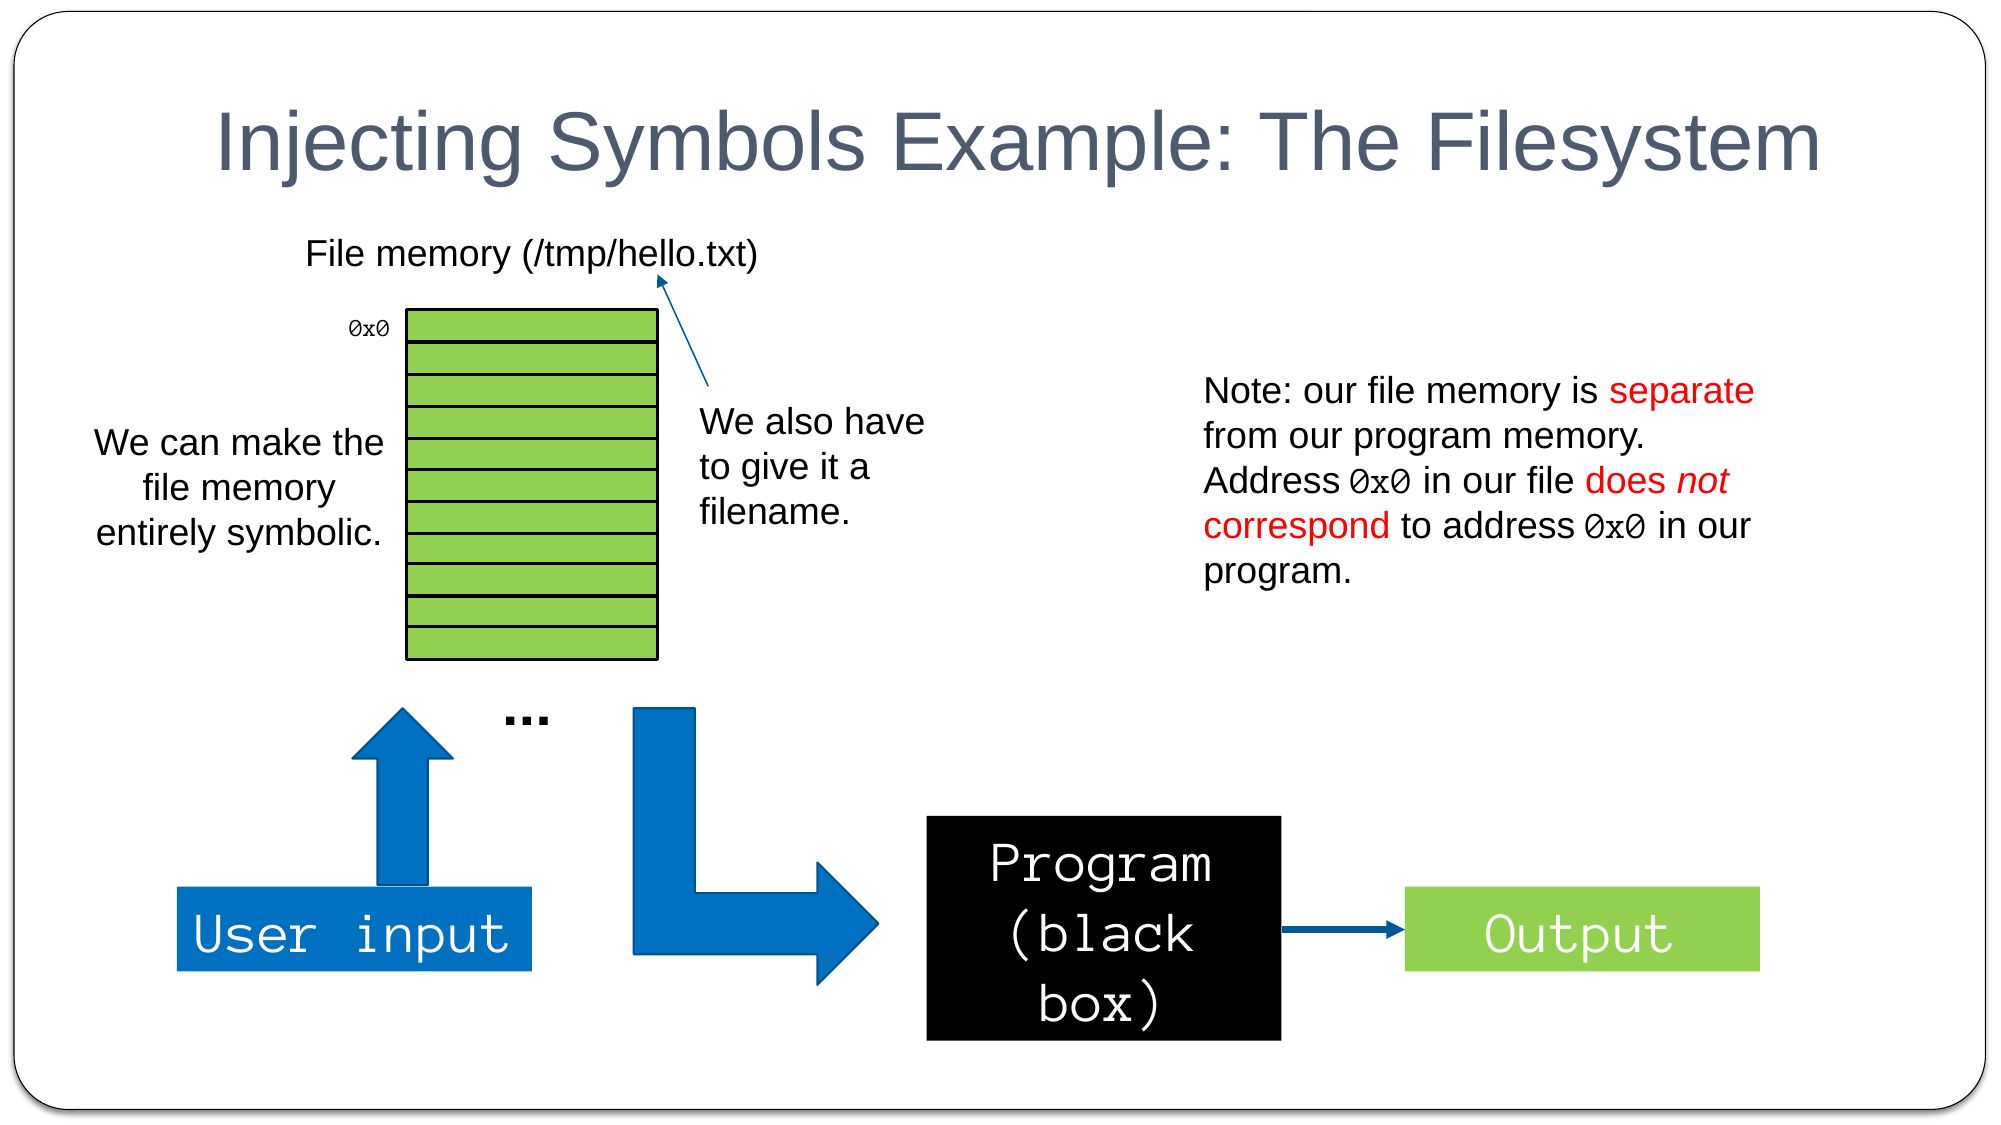

# Injecting Symbols Example: The Filesystem
File memory (/tmp/hello.txt)
0x0

Note: our file memory is separate from our program memory. Address 0x0 in our file does not correspond to address 0x0 in our program.

We also have to give it a filename.

We can make the file memory entirely symbolic.

…

Program (black box)
User input
Output